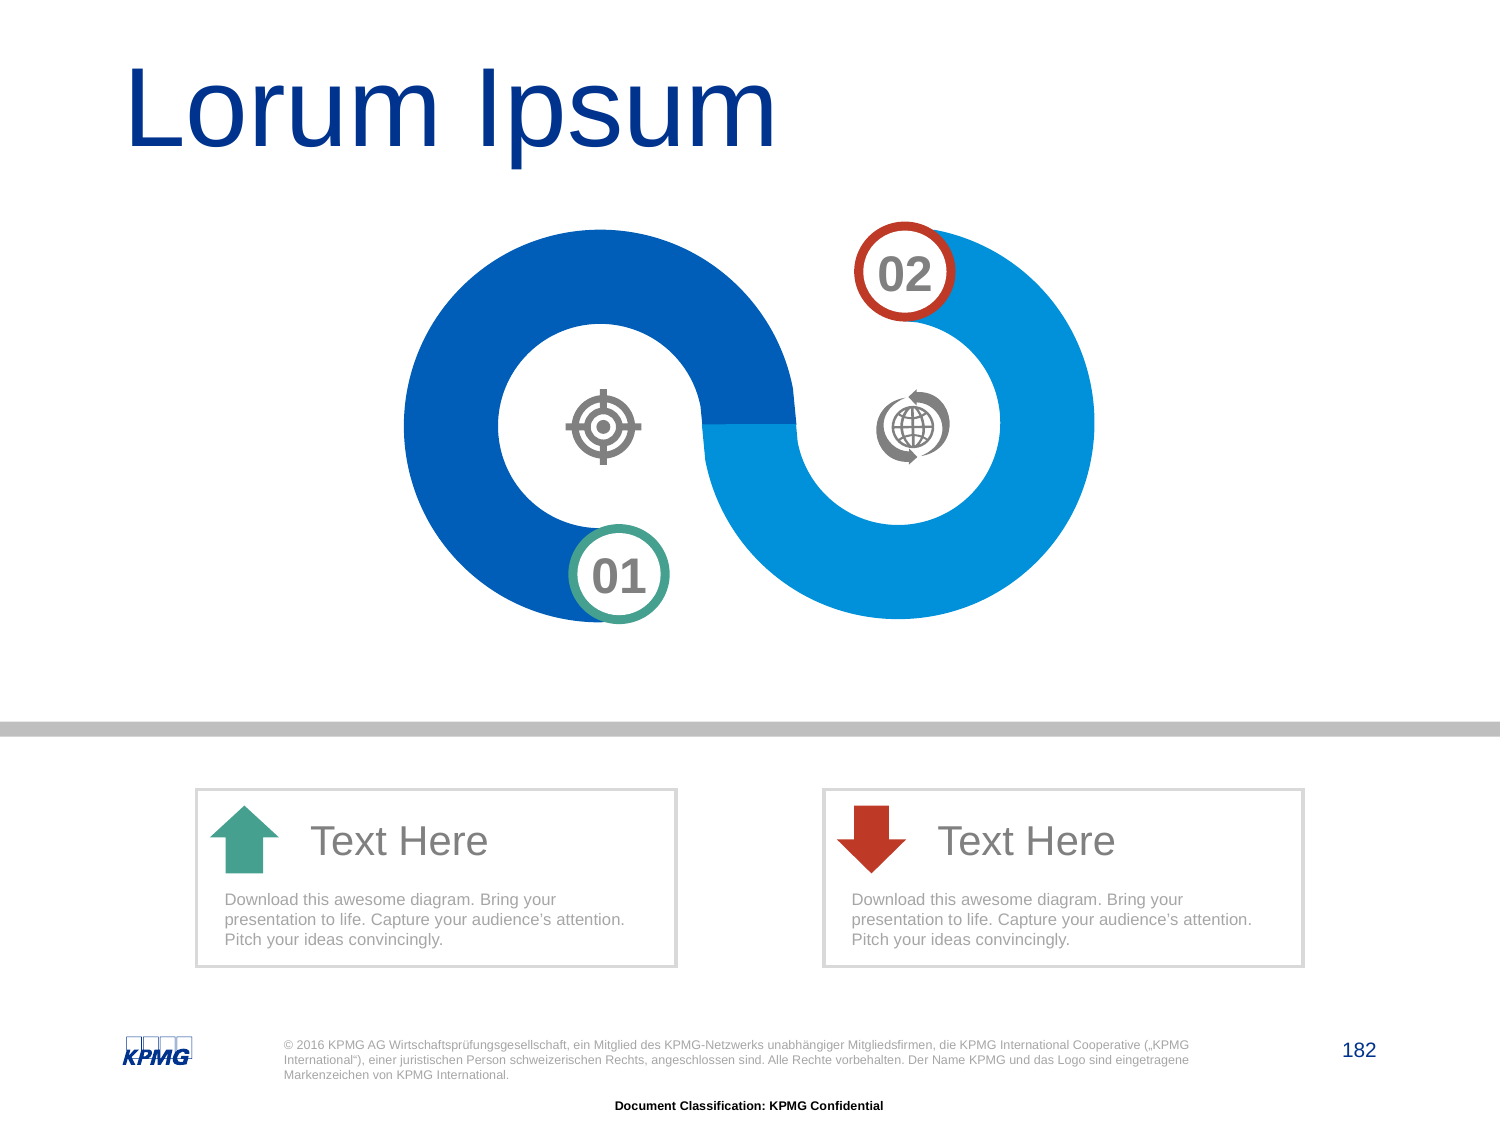

# Lorum Ipsum

02
01

Text Here
Download this awesome diagram. Bring your presentation to life. Capture your audience’s attention. Pitch your ideas convincingly.

Text Here
Download this awesome diagram. Bring your presentation to life. Capture your audience’s attention. Pitch your ideas convincingly.